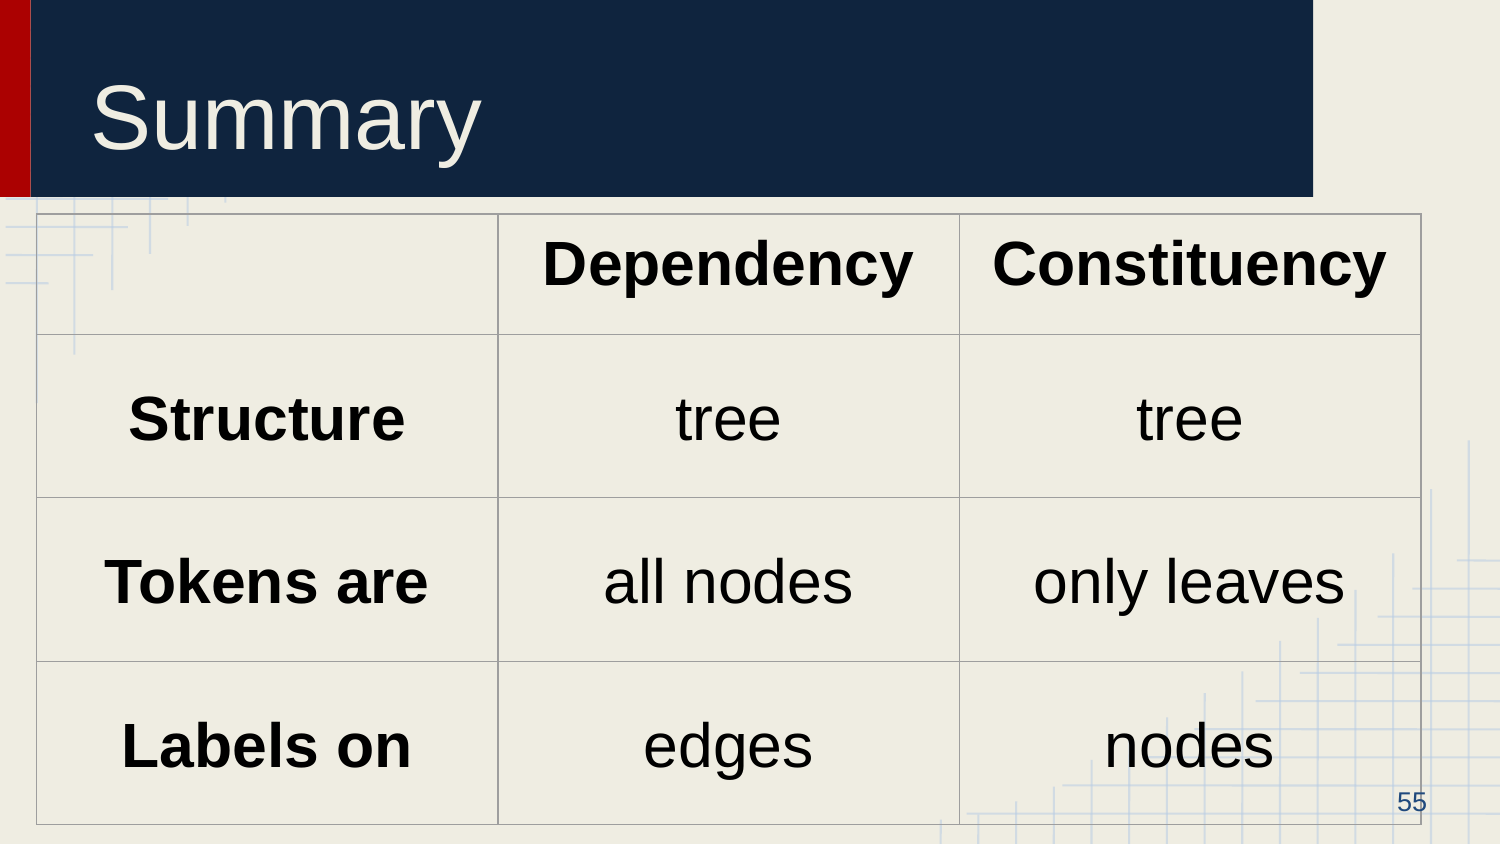

# Summary
|  | Dependency | Constituency |
| --- | --- | --- |
| Structure | tree | tree |
| Tokens are | all nodes | only leaves |
| Labels on | edges | nodes |
55